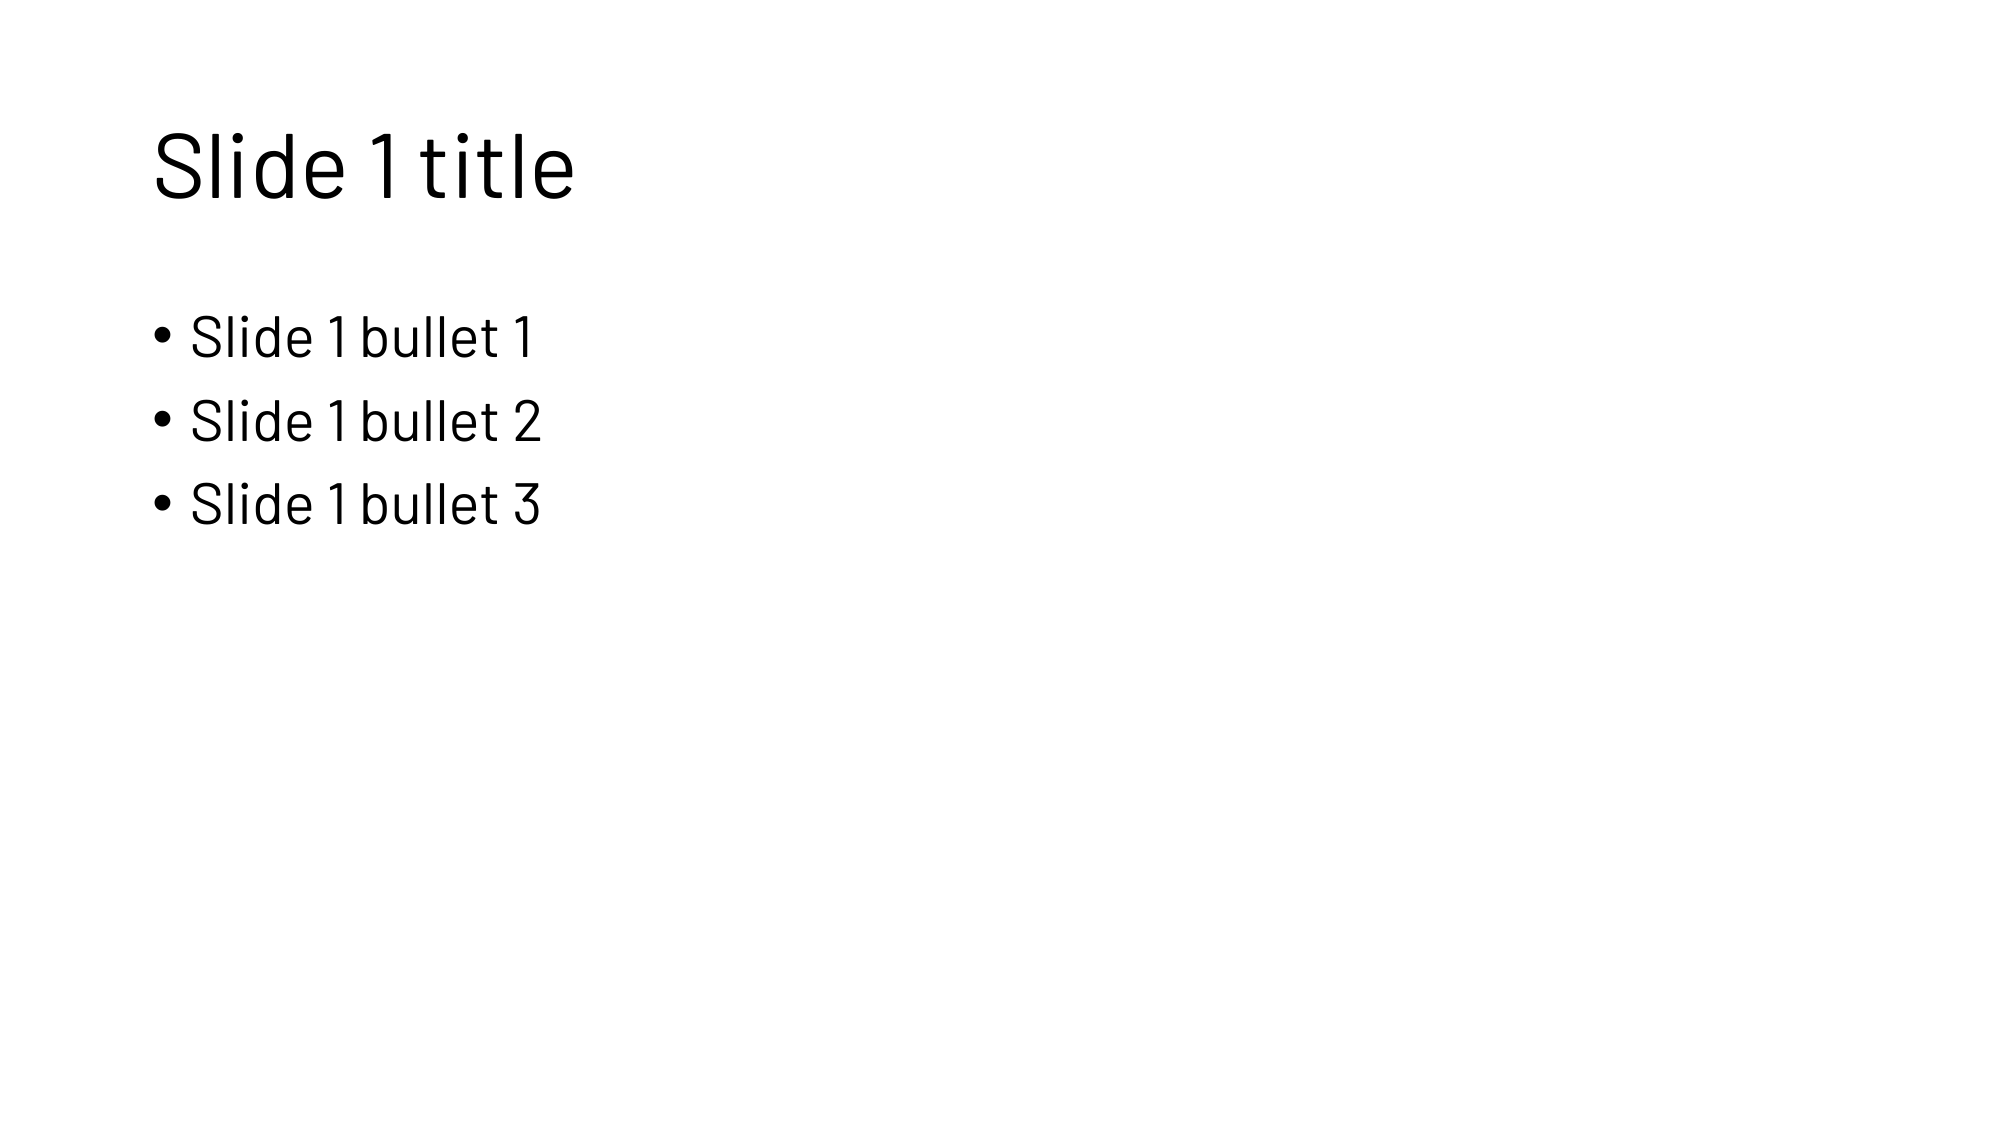

# Slide 1 title
Slide 1 bullet 1
Slide 1 bullet 2
Slide 1 bullet 3